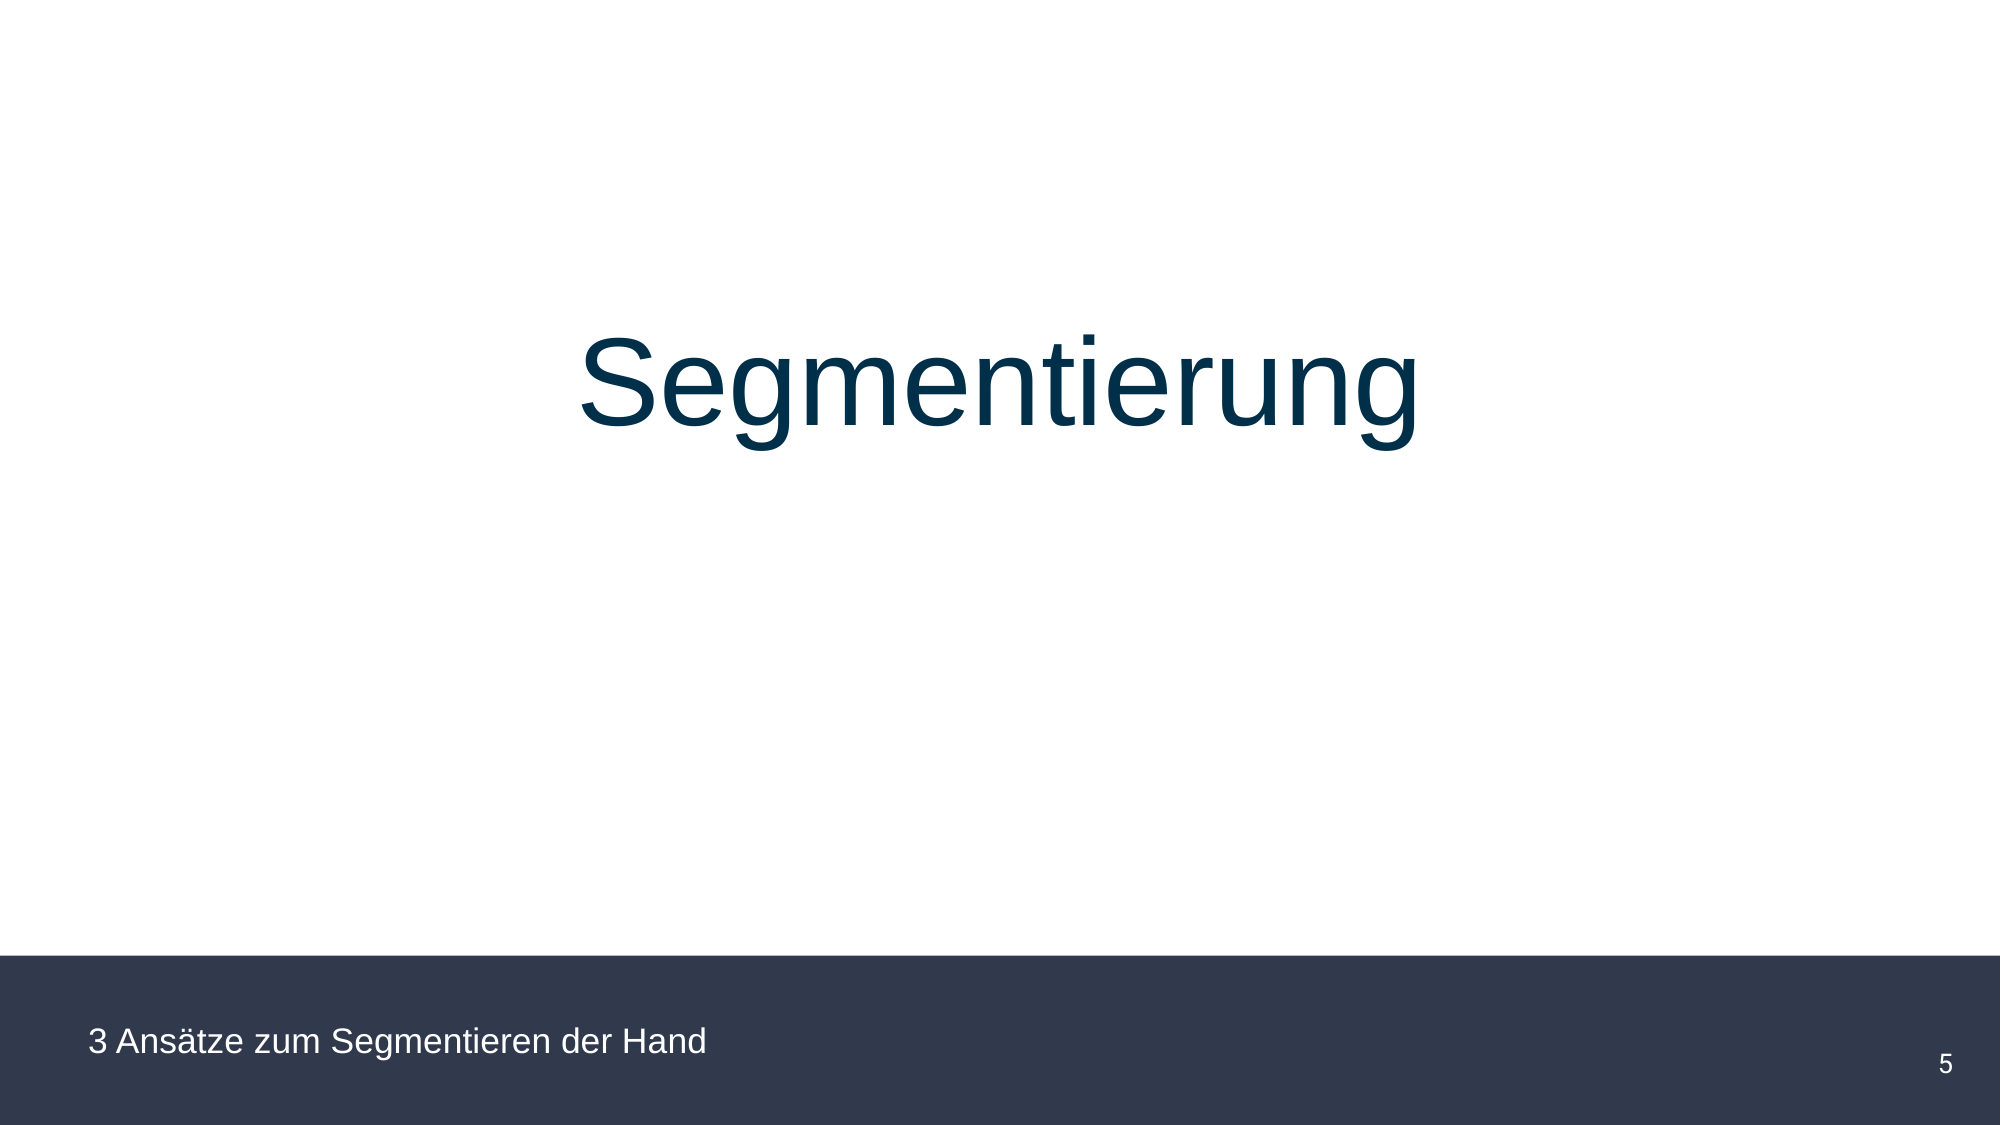

Segmentierung
3 Ansätze zum Segmentieren der Hand
5